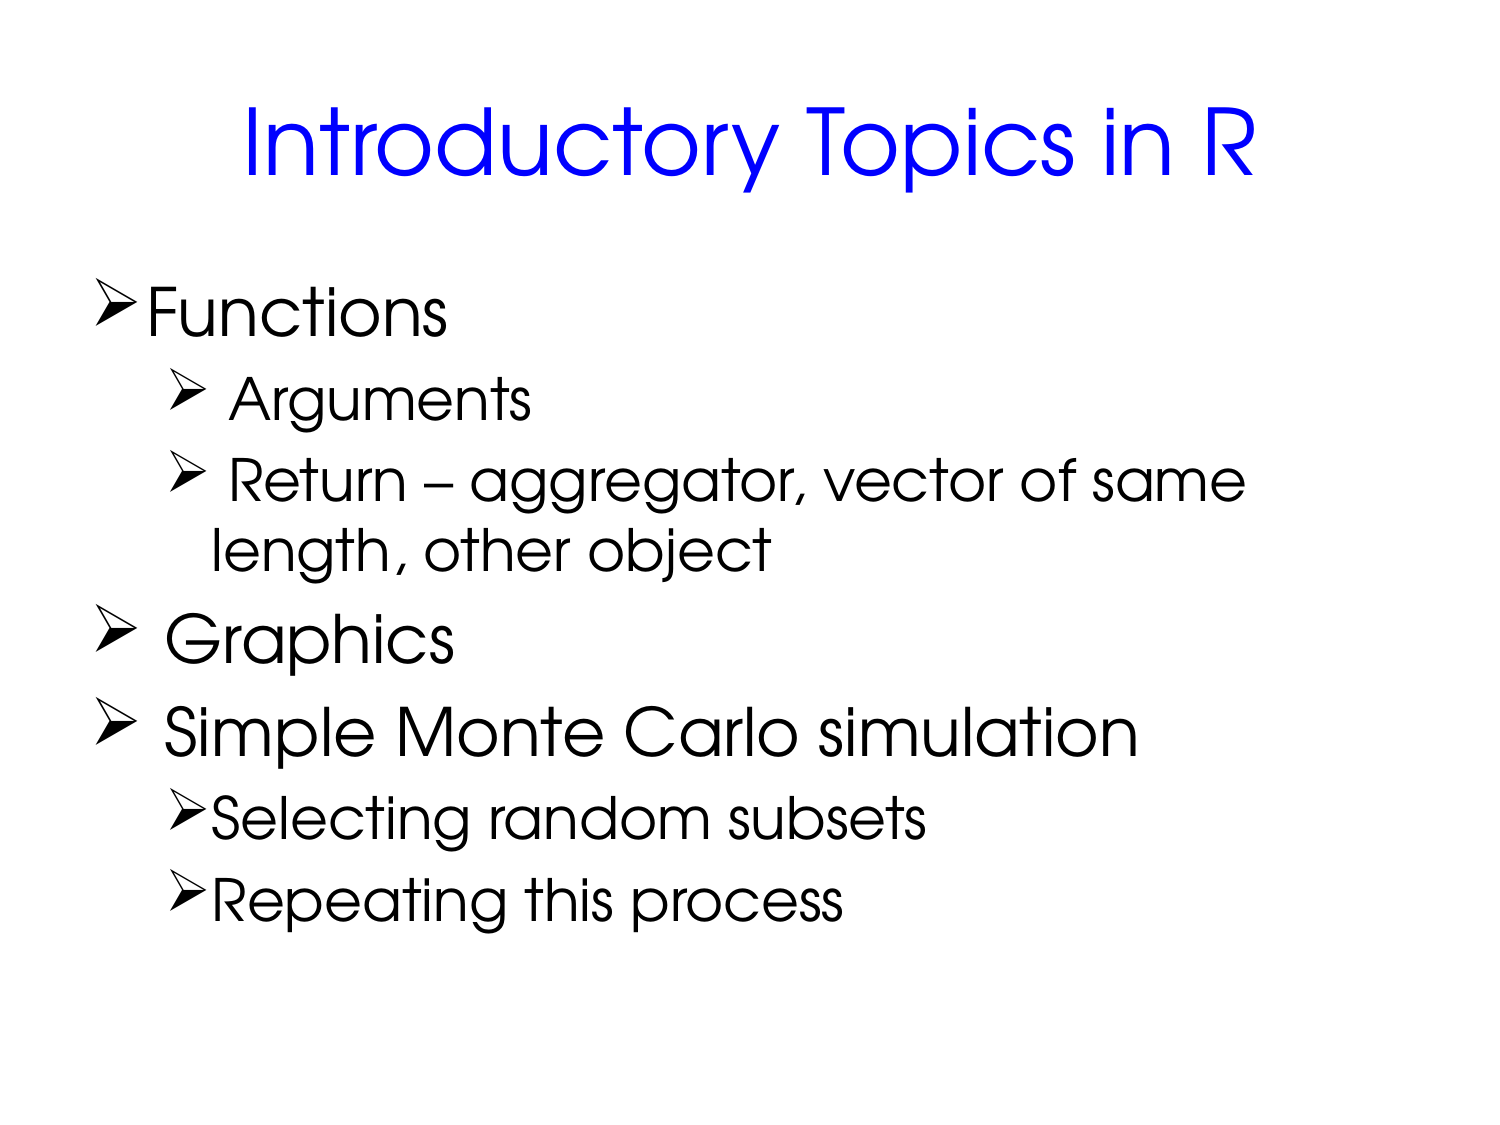

# Introductory Topics in R
Functions
 Arguments
 Return – aggregator, vector of same length, other object
 Graphics
 Simple Monte Carlo simulation
Selecting random subsets
Repeating this process